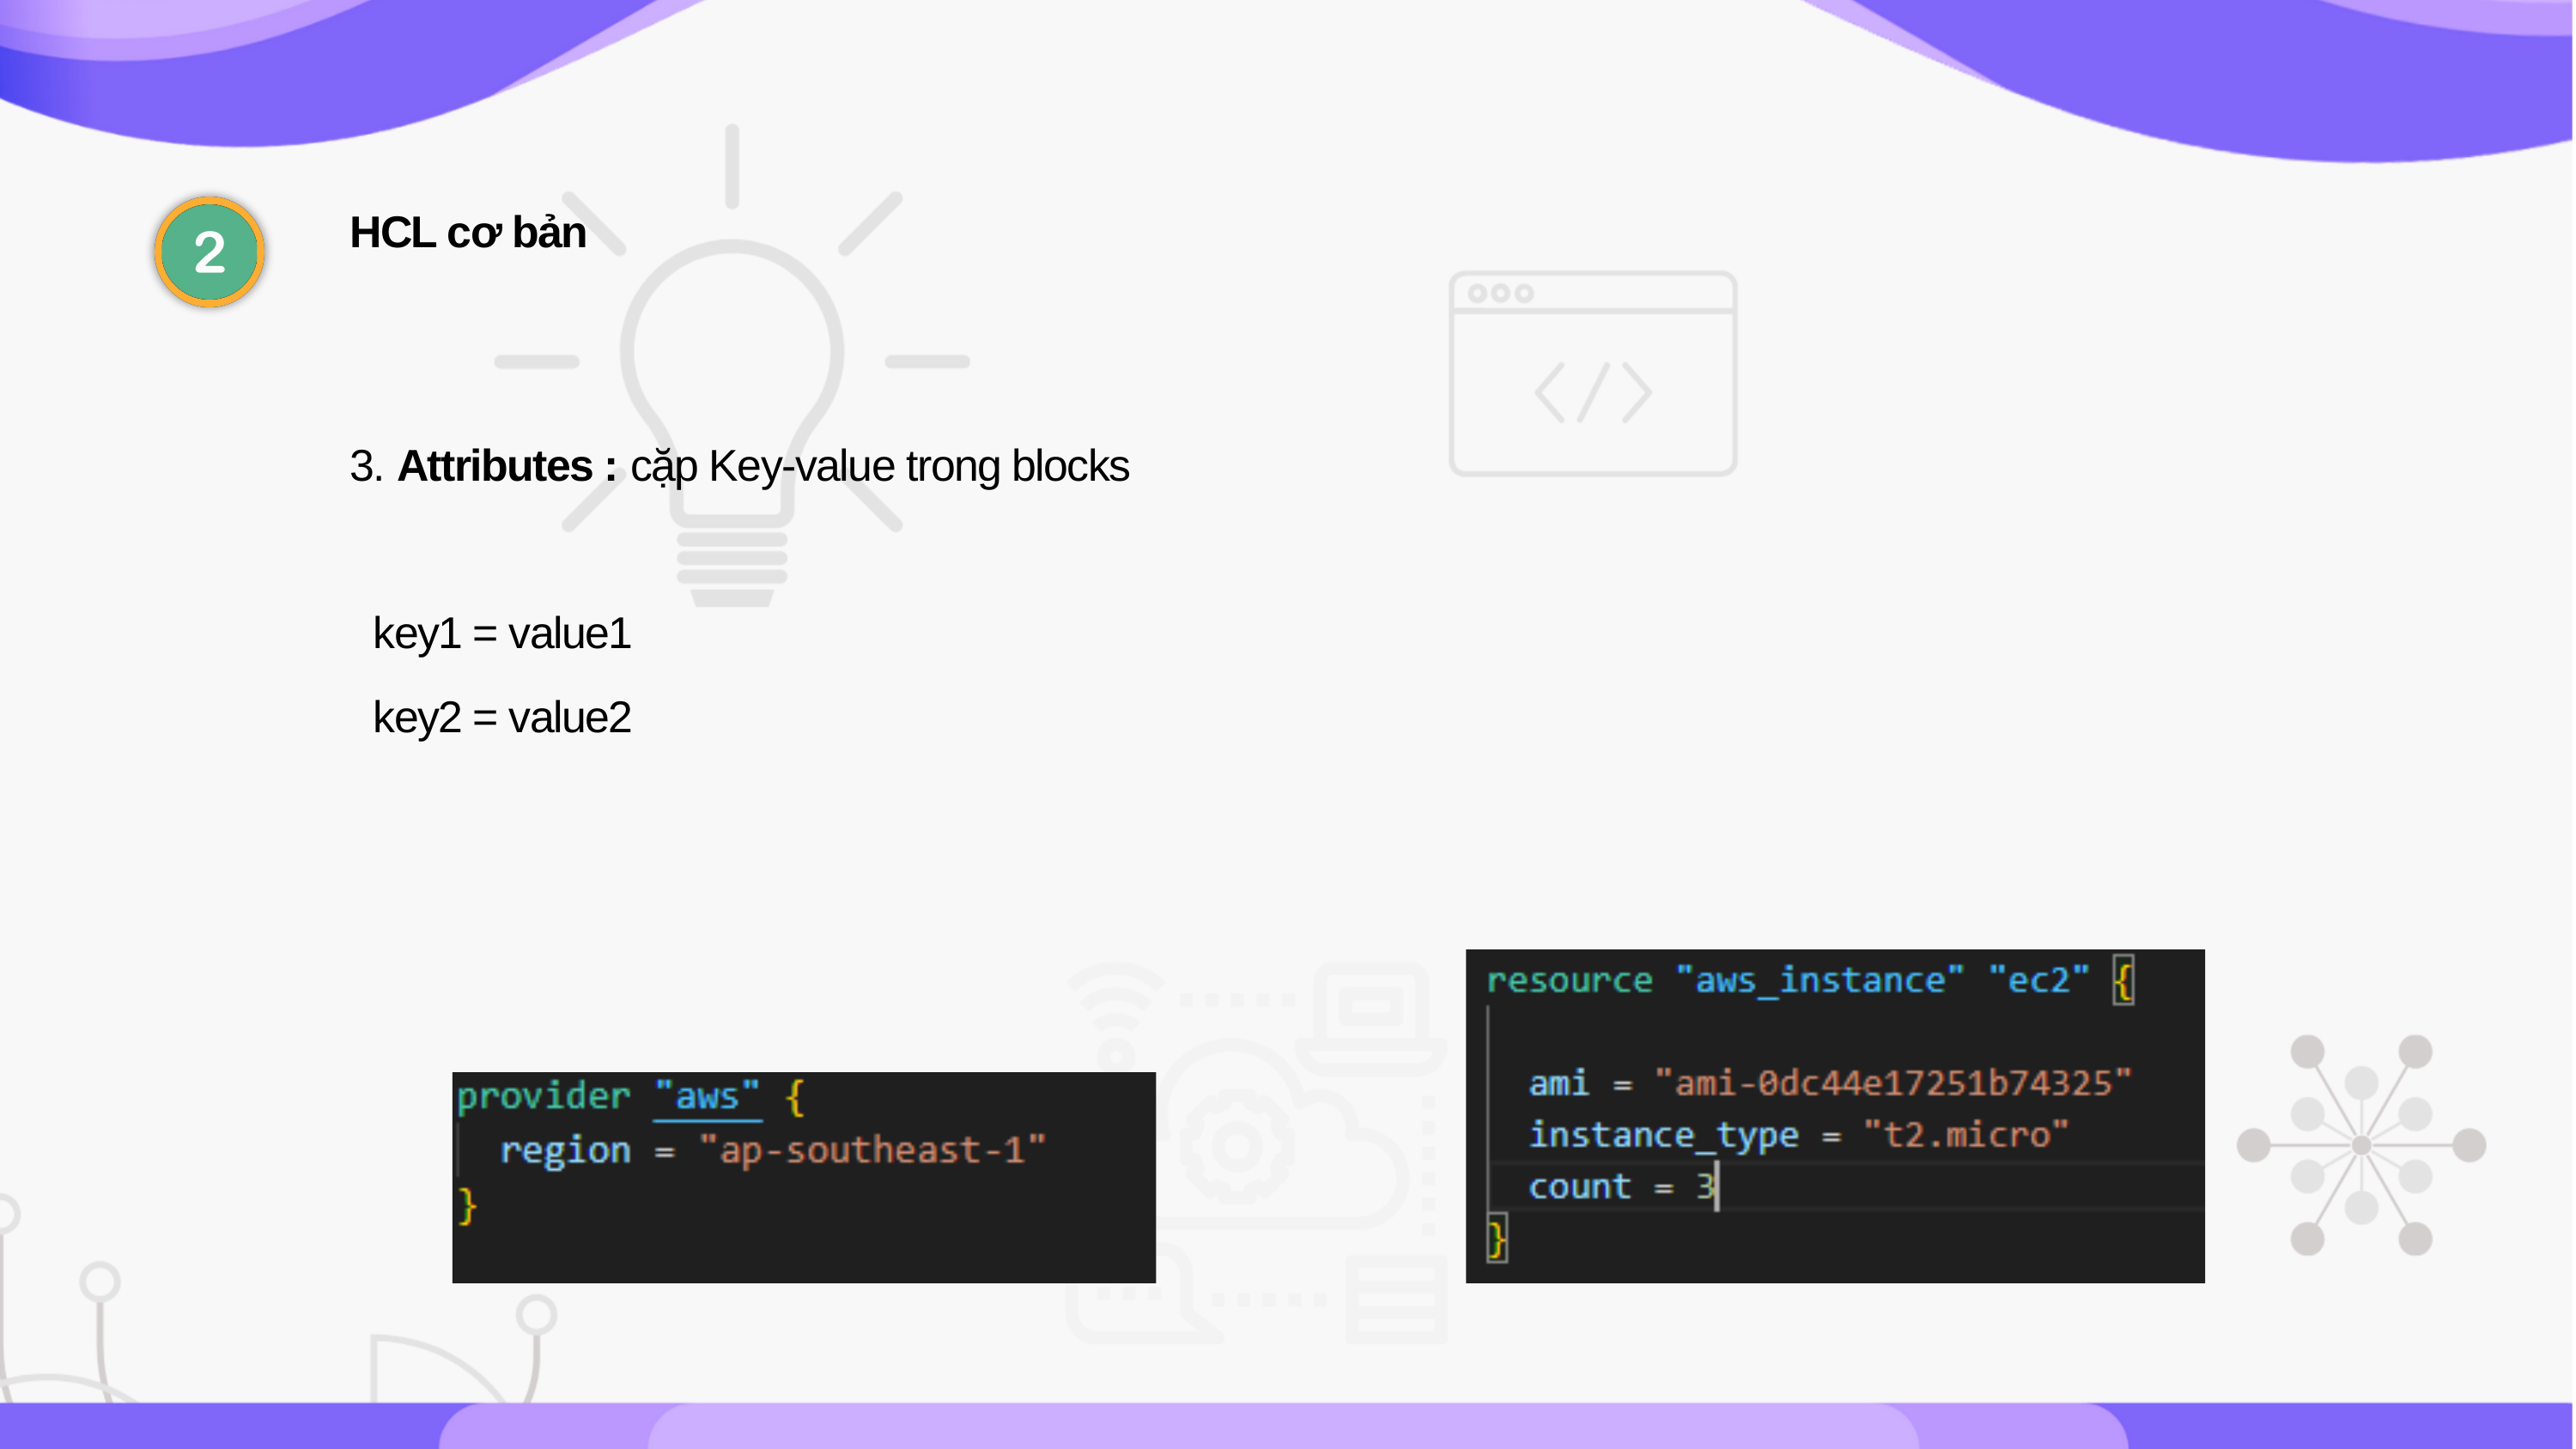

HCL cơ bản
3. Attributes : cặp Key-value trong blocks

  key1 = value1
  key2 = value2